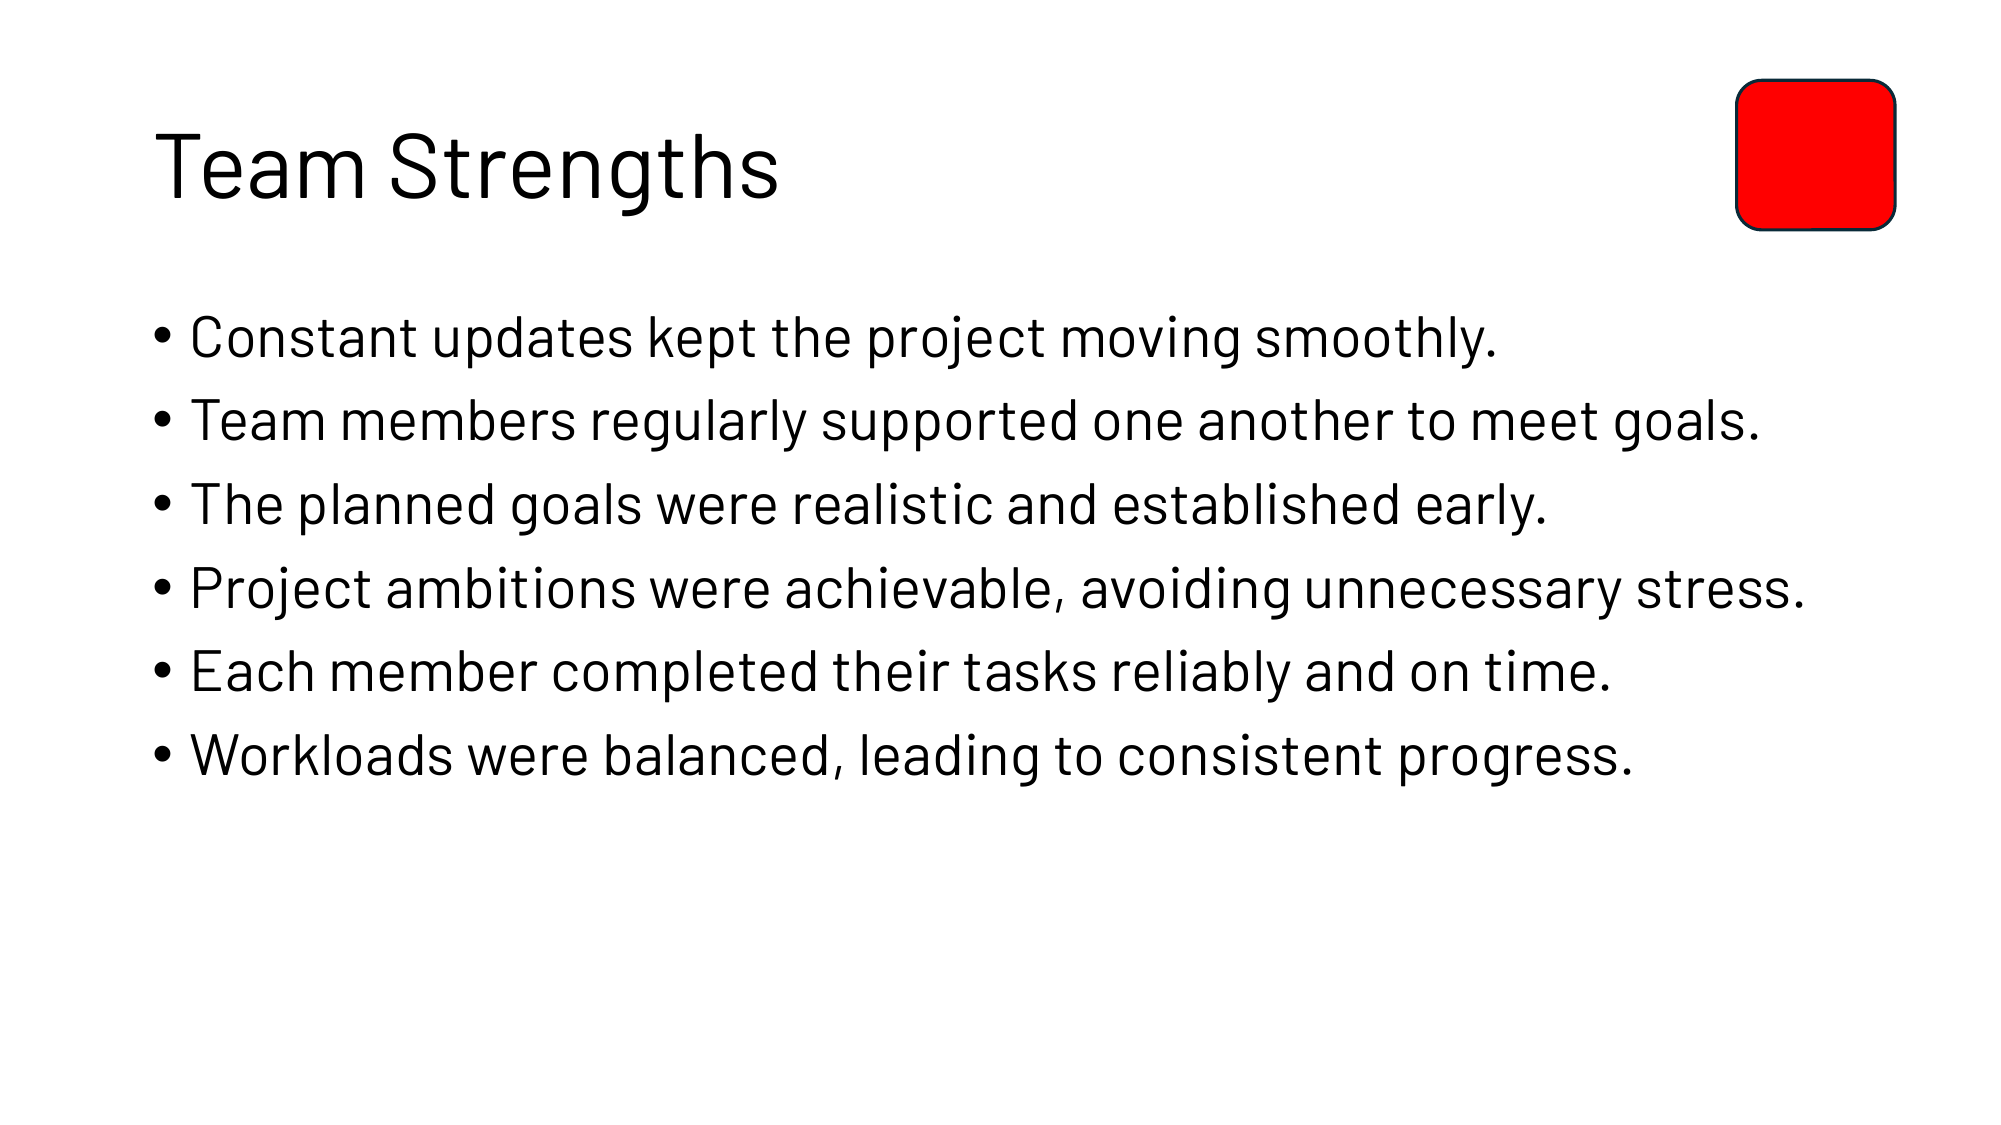

# Team Strengths

Constant updates kept the project moving smoothly.
Team members regularly supported one another to meet goals.
The planned goals were realistic and established early.
Project ambitions were achievable, avoiding unnecessary stress.
Each member completed their tasks reliably and on time.
Workloads were balanced, leading to consistent progress.